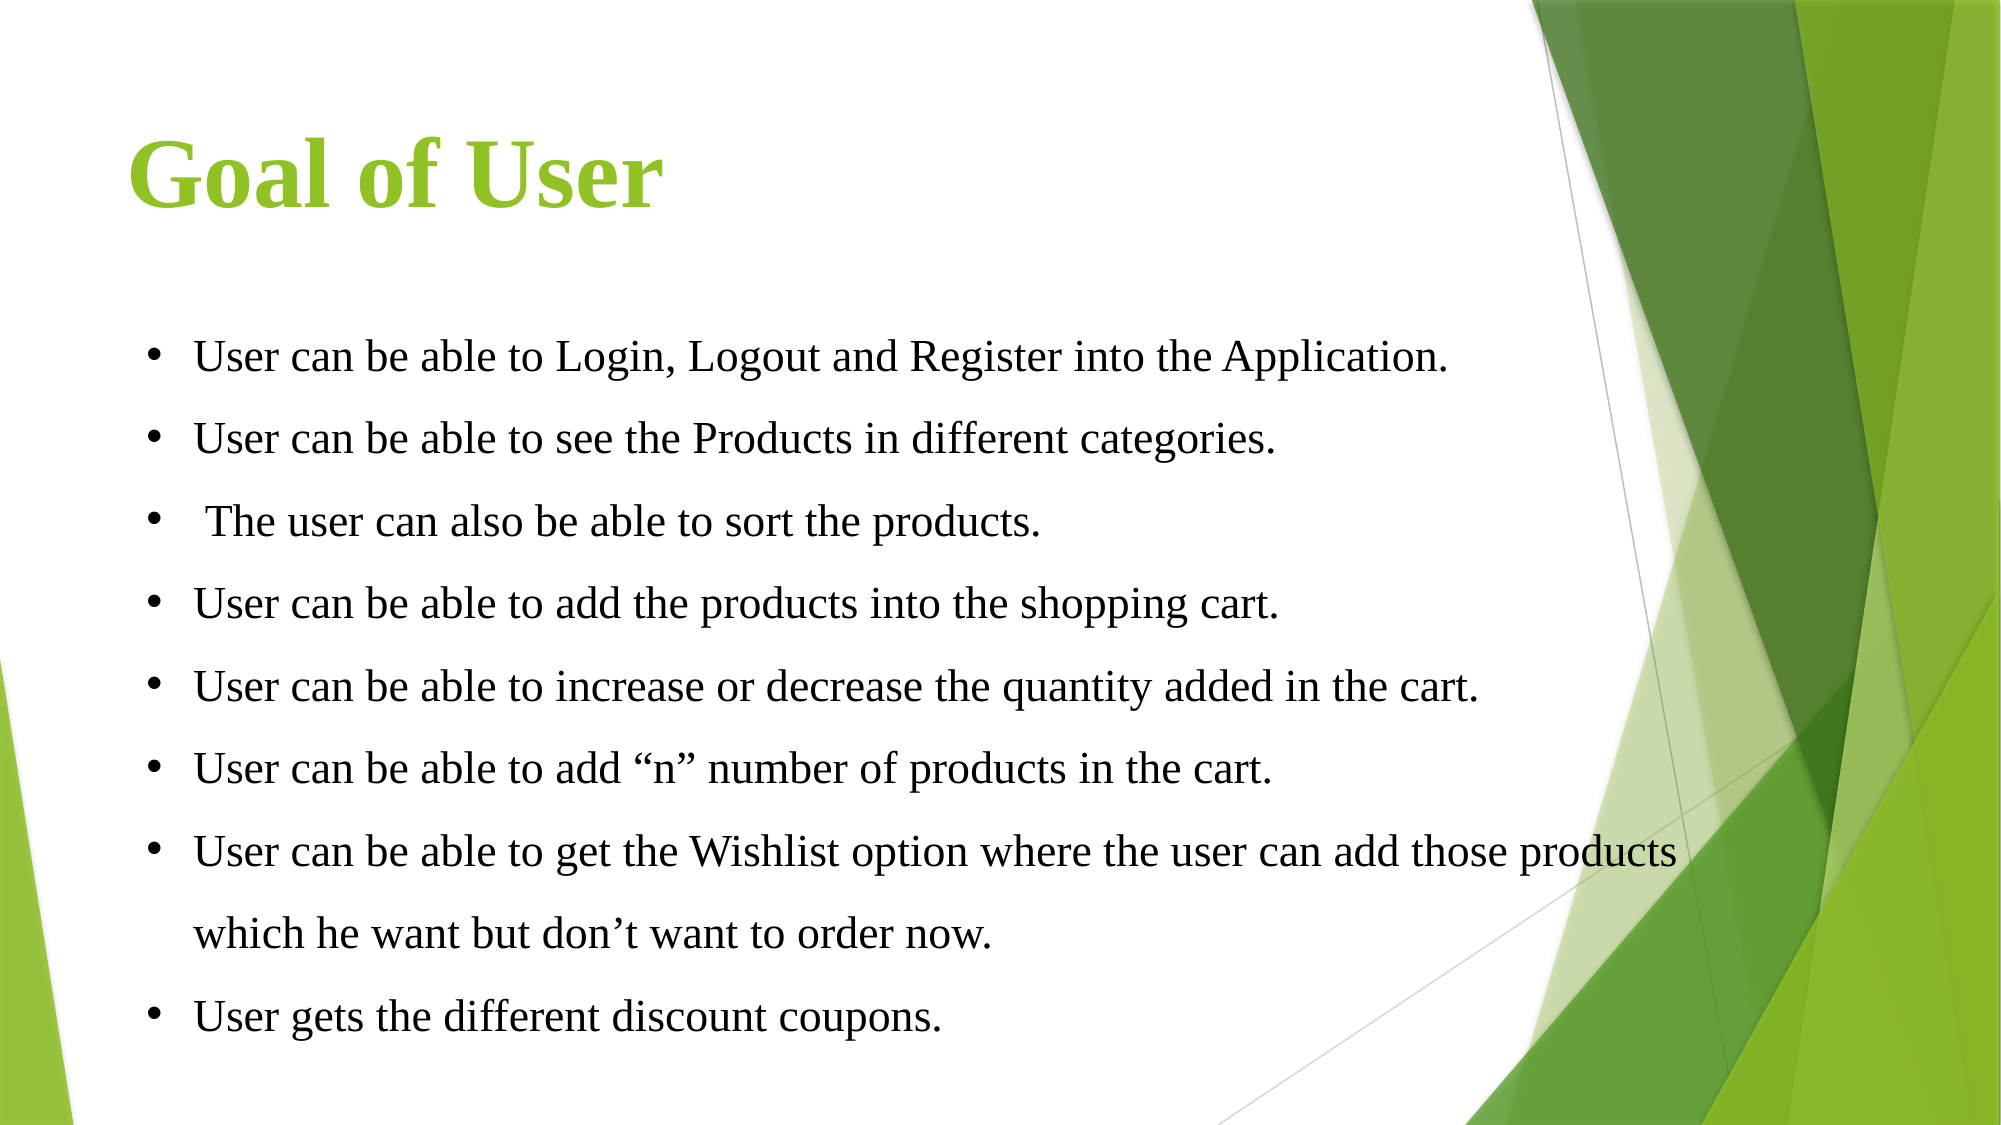

# Goal of User
User can be able to Login, Logout and Register into the Application.
User can be able to see the Products in different categories.
 The user can also be able to sort the products.
User can be able to add the products into the shopping cart.
User can be able to increase or decrease the quantity added in the cart.
User can be able to add “n” number of products in the cart.
User can be able to get the Wishlist option where the user can add those products which he want but don’t want to order now.
User gets the different discount coupons.